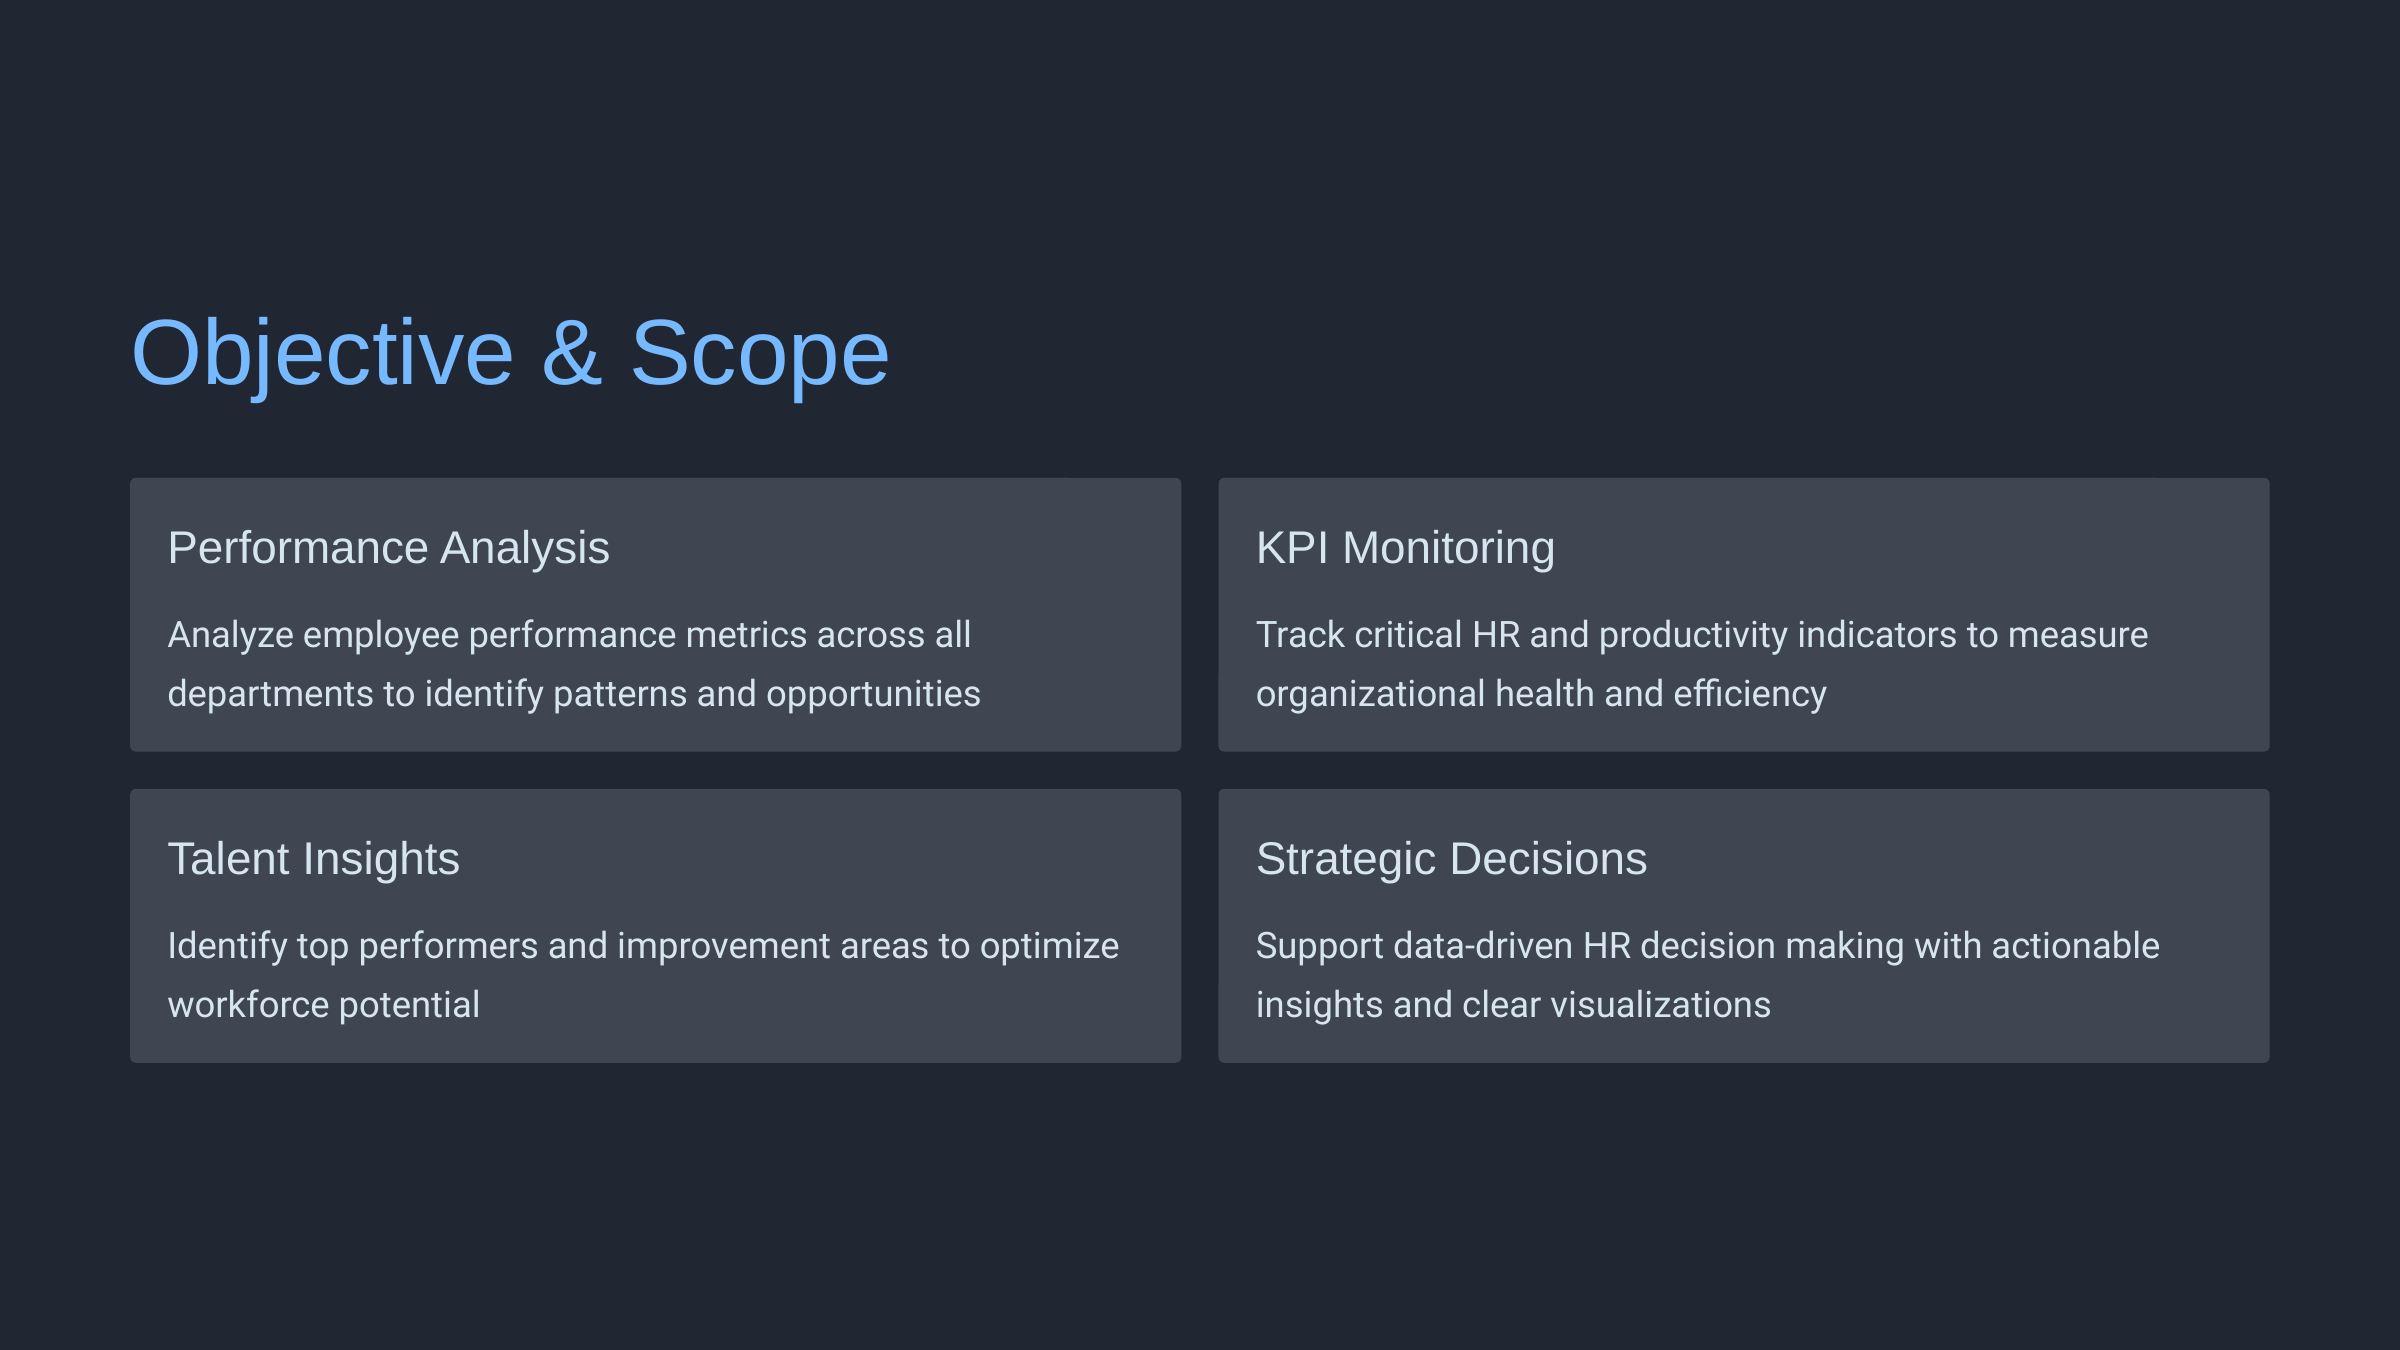

Objective & Scope

Performance Analysis
KPI Monitoring
Analyze employee performance metrics across all departments to identify patterns and opportunities
Track critical HR and productivity indicators to measure organizational health and efficiency

Talent Insights
Strategic Decisions
Identify top performers and improvement areas to optimize workforce potential
Support data-driven HR decision making with actionable insights and clear visualizations